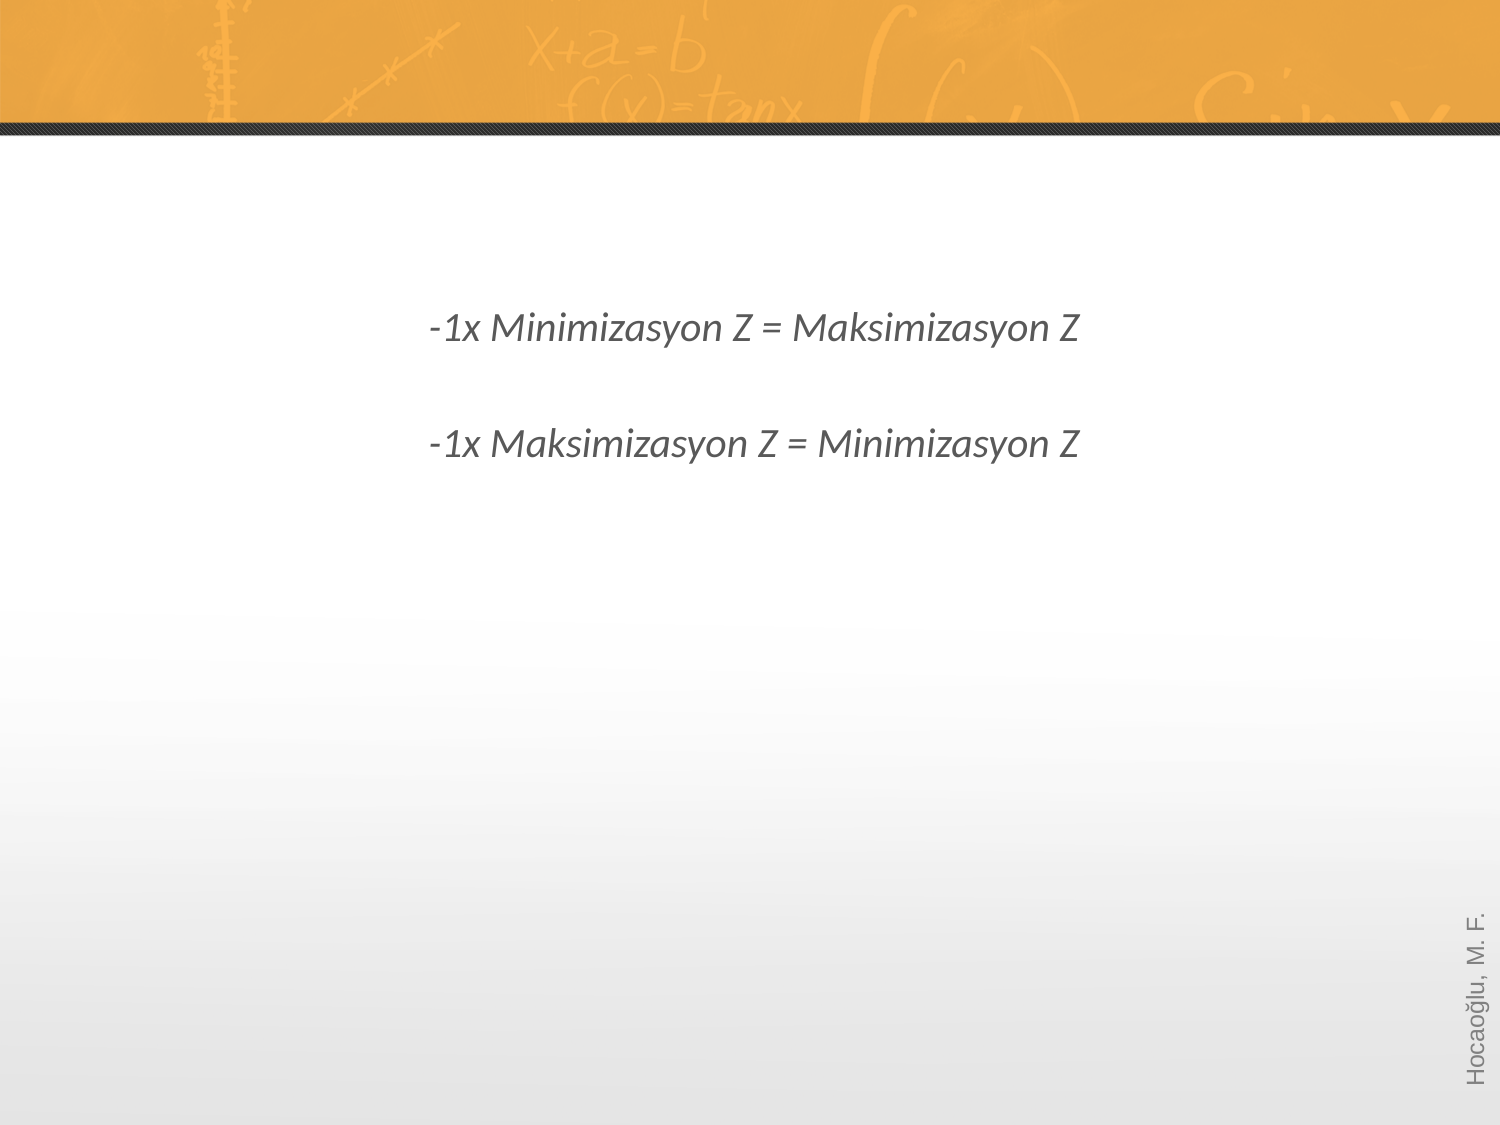

#

-1x Minimizasyon Z = Maksimizasyon Z

-1x Maksimizasyon Z = Minimizasyon Z